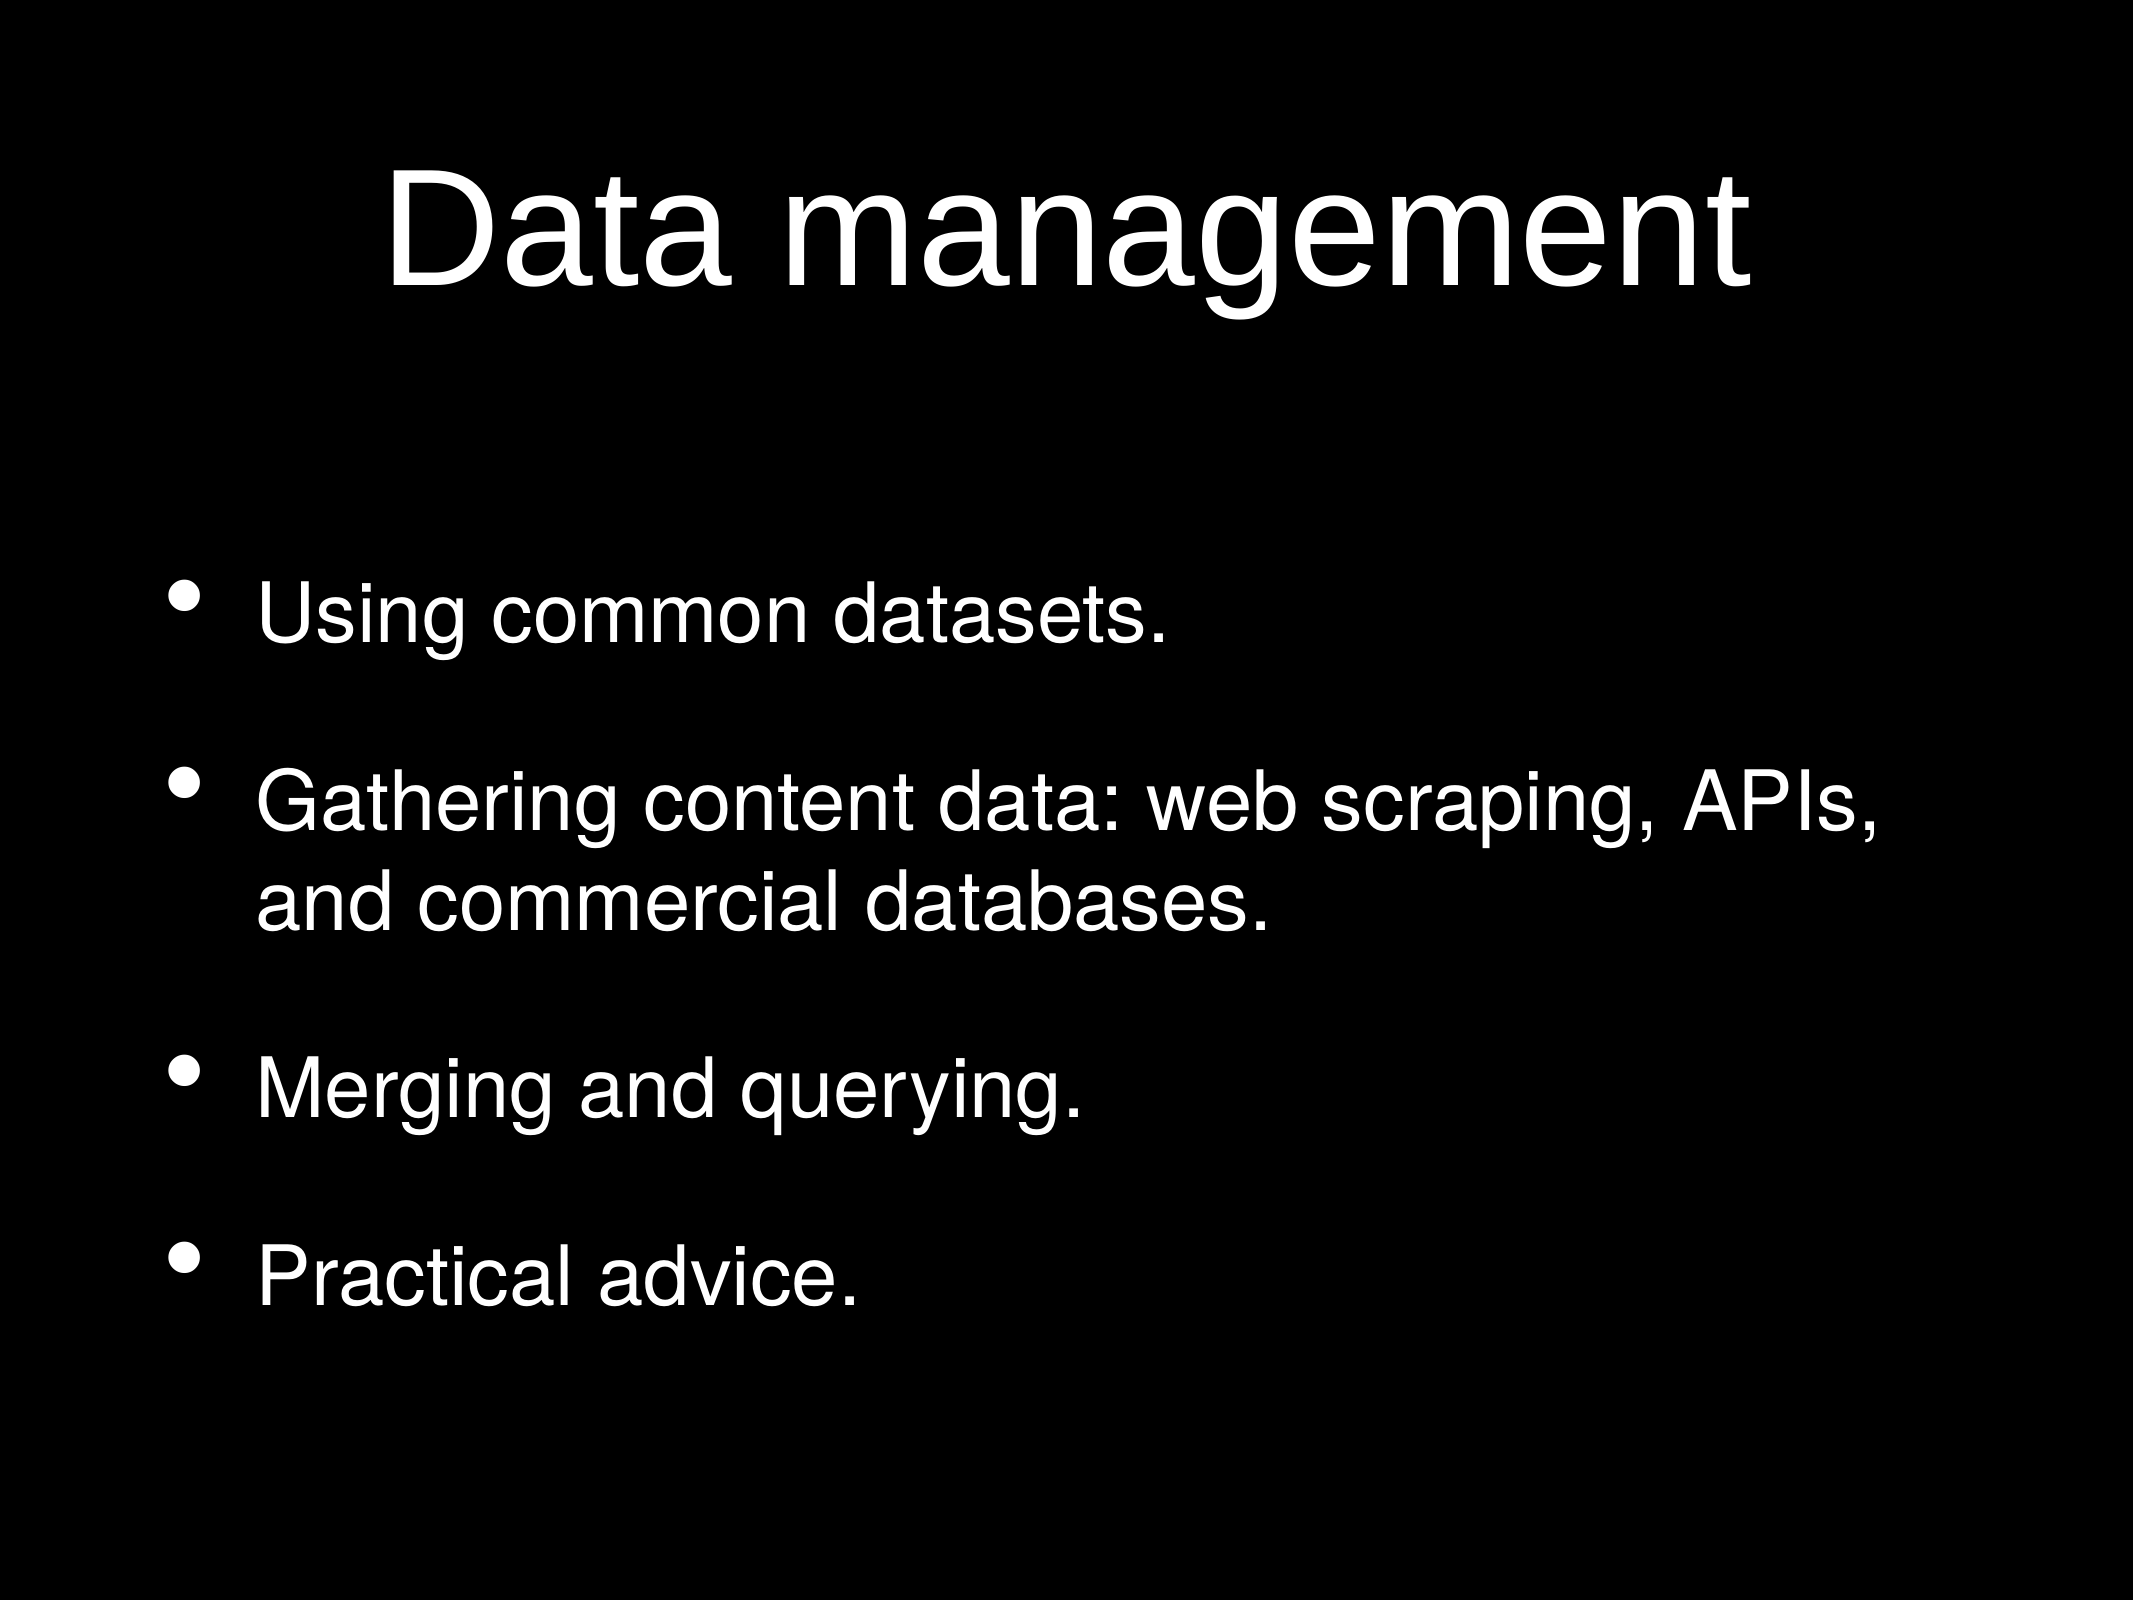

# Data management
Using common datasets.
Gathering content data: web scraping, APIs, and commercial databases.
Merging and querying.
Practical advice.